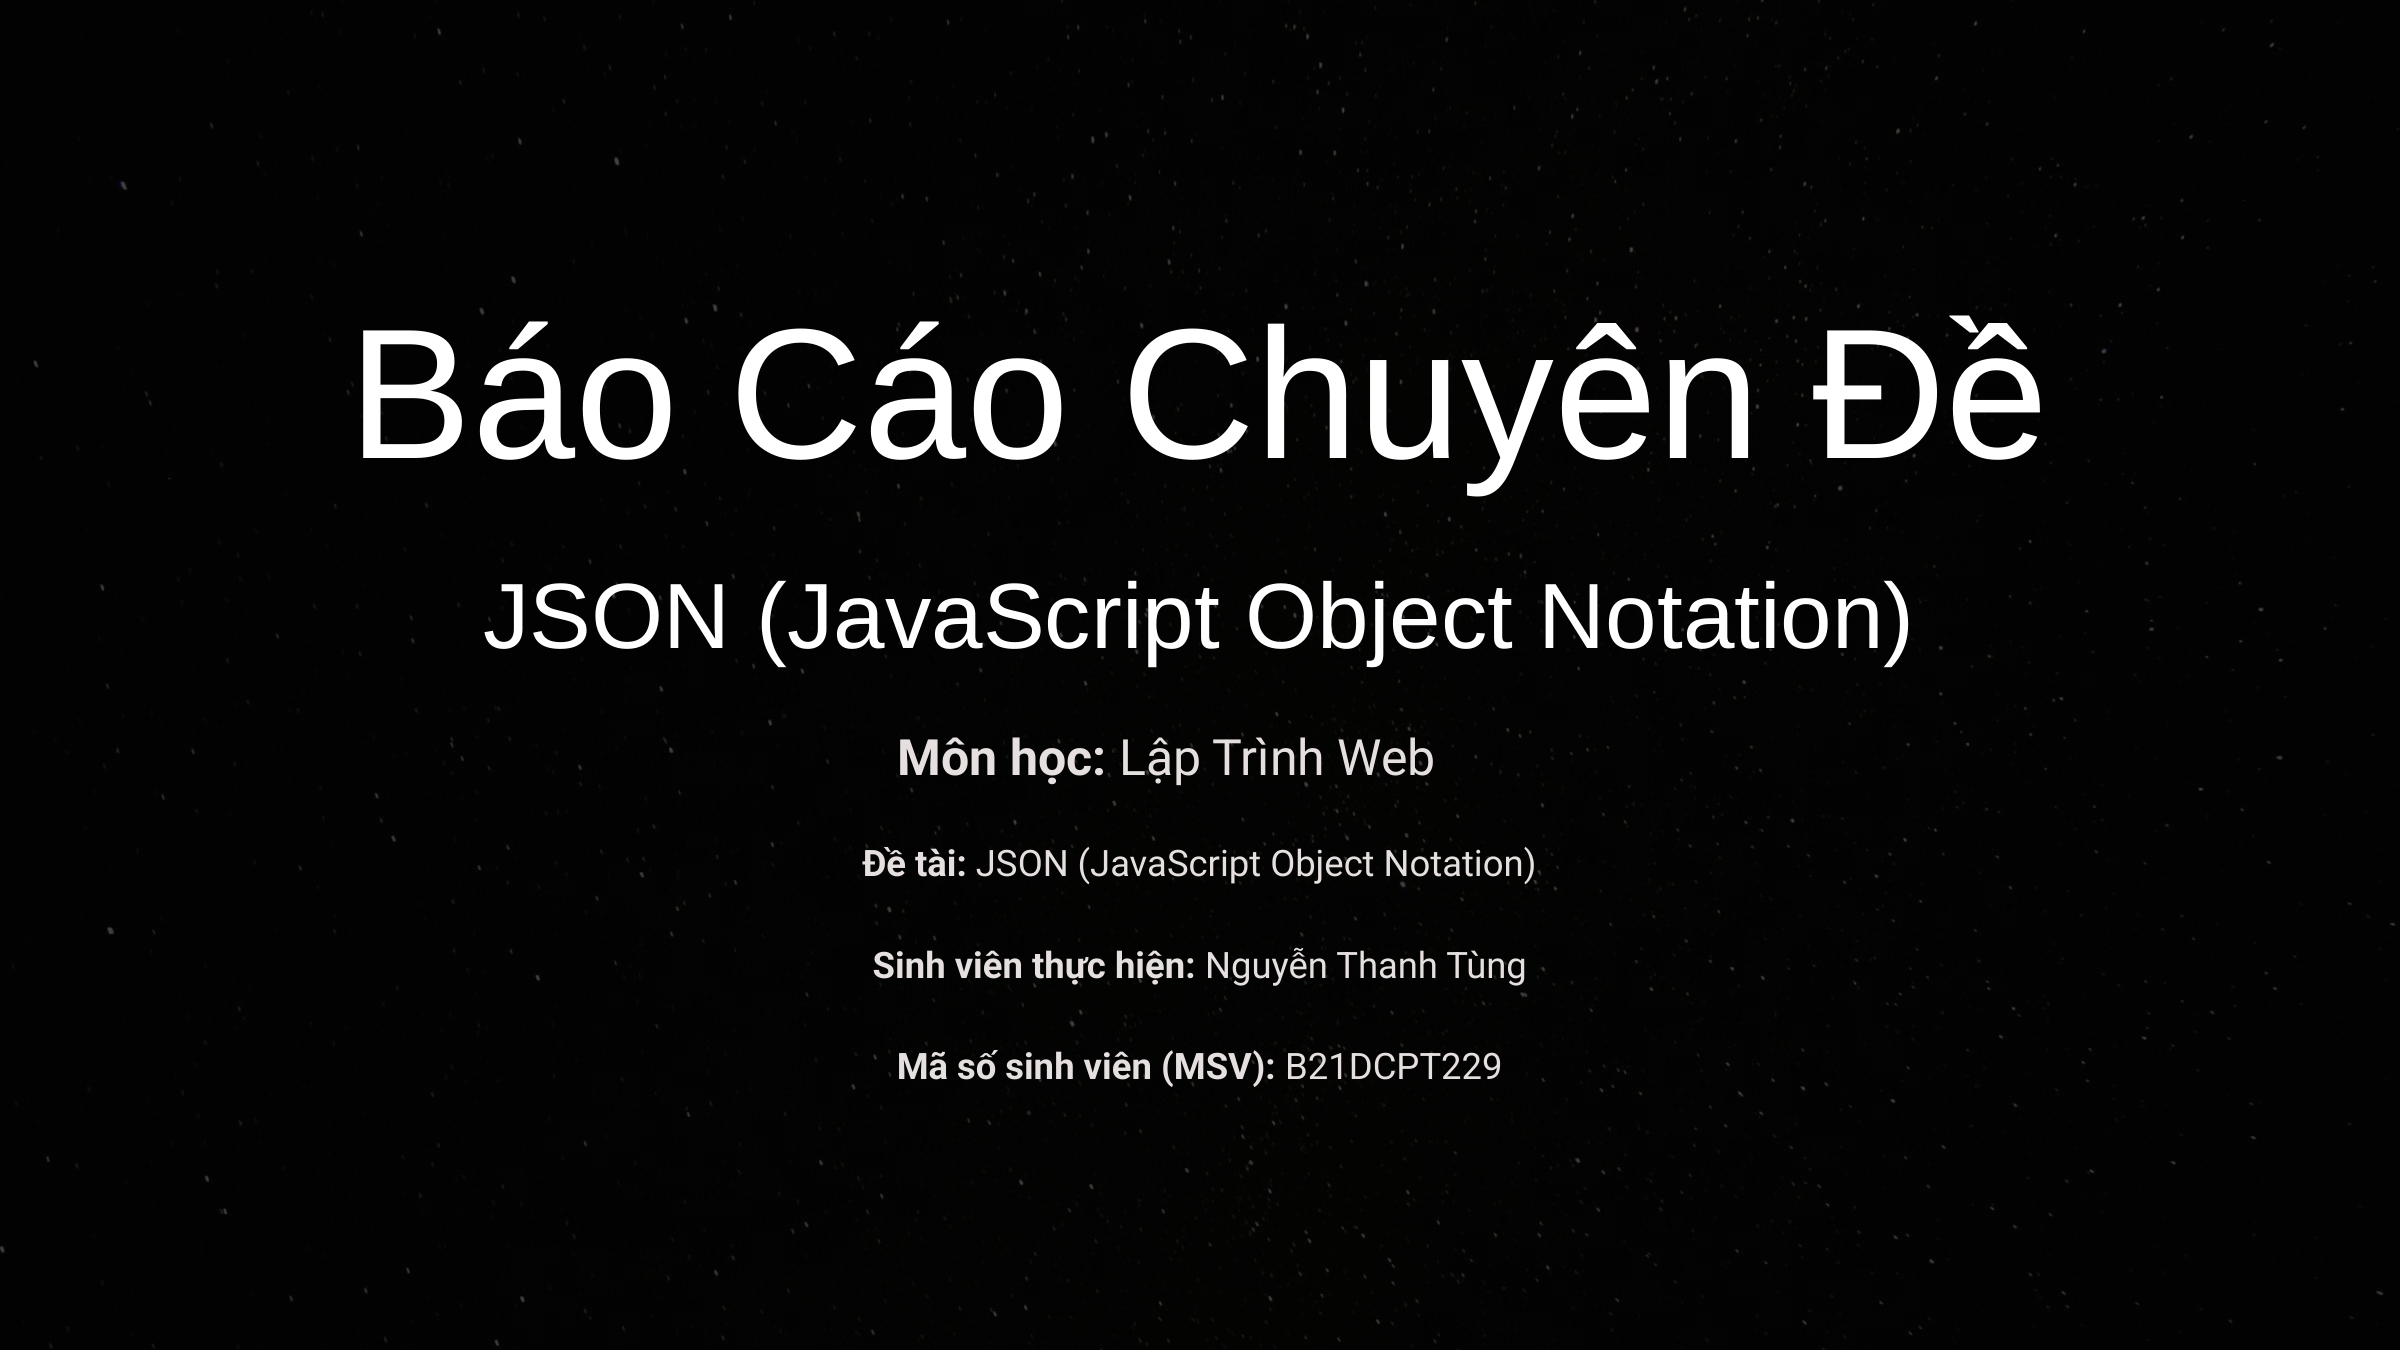

Báo Cáo Chuyên Đề
JSON (JavaScript Object Notation)
Môn học: Lập Trình Web
Đề tài: JSON (JavaScript Object Notation)
Sinh viên thực hiện: Nguyễn Thanh Tùng
Mã số sinh viên (MSV): B21DCPT229